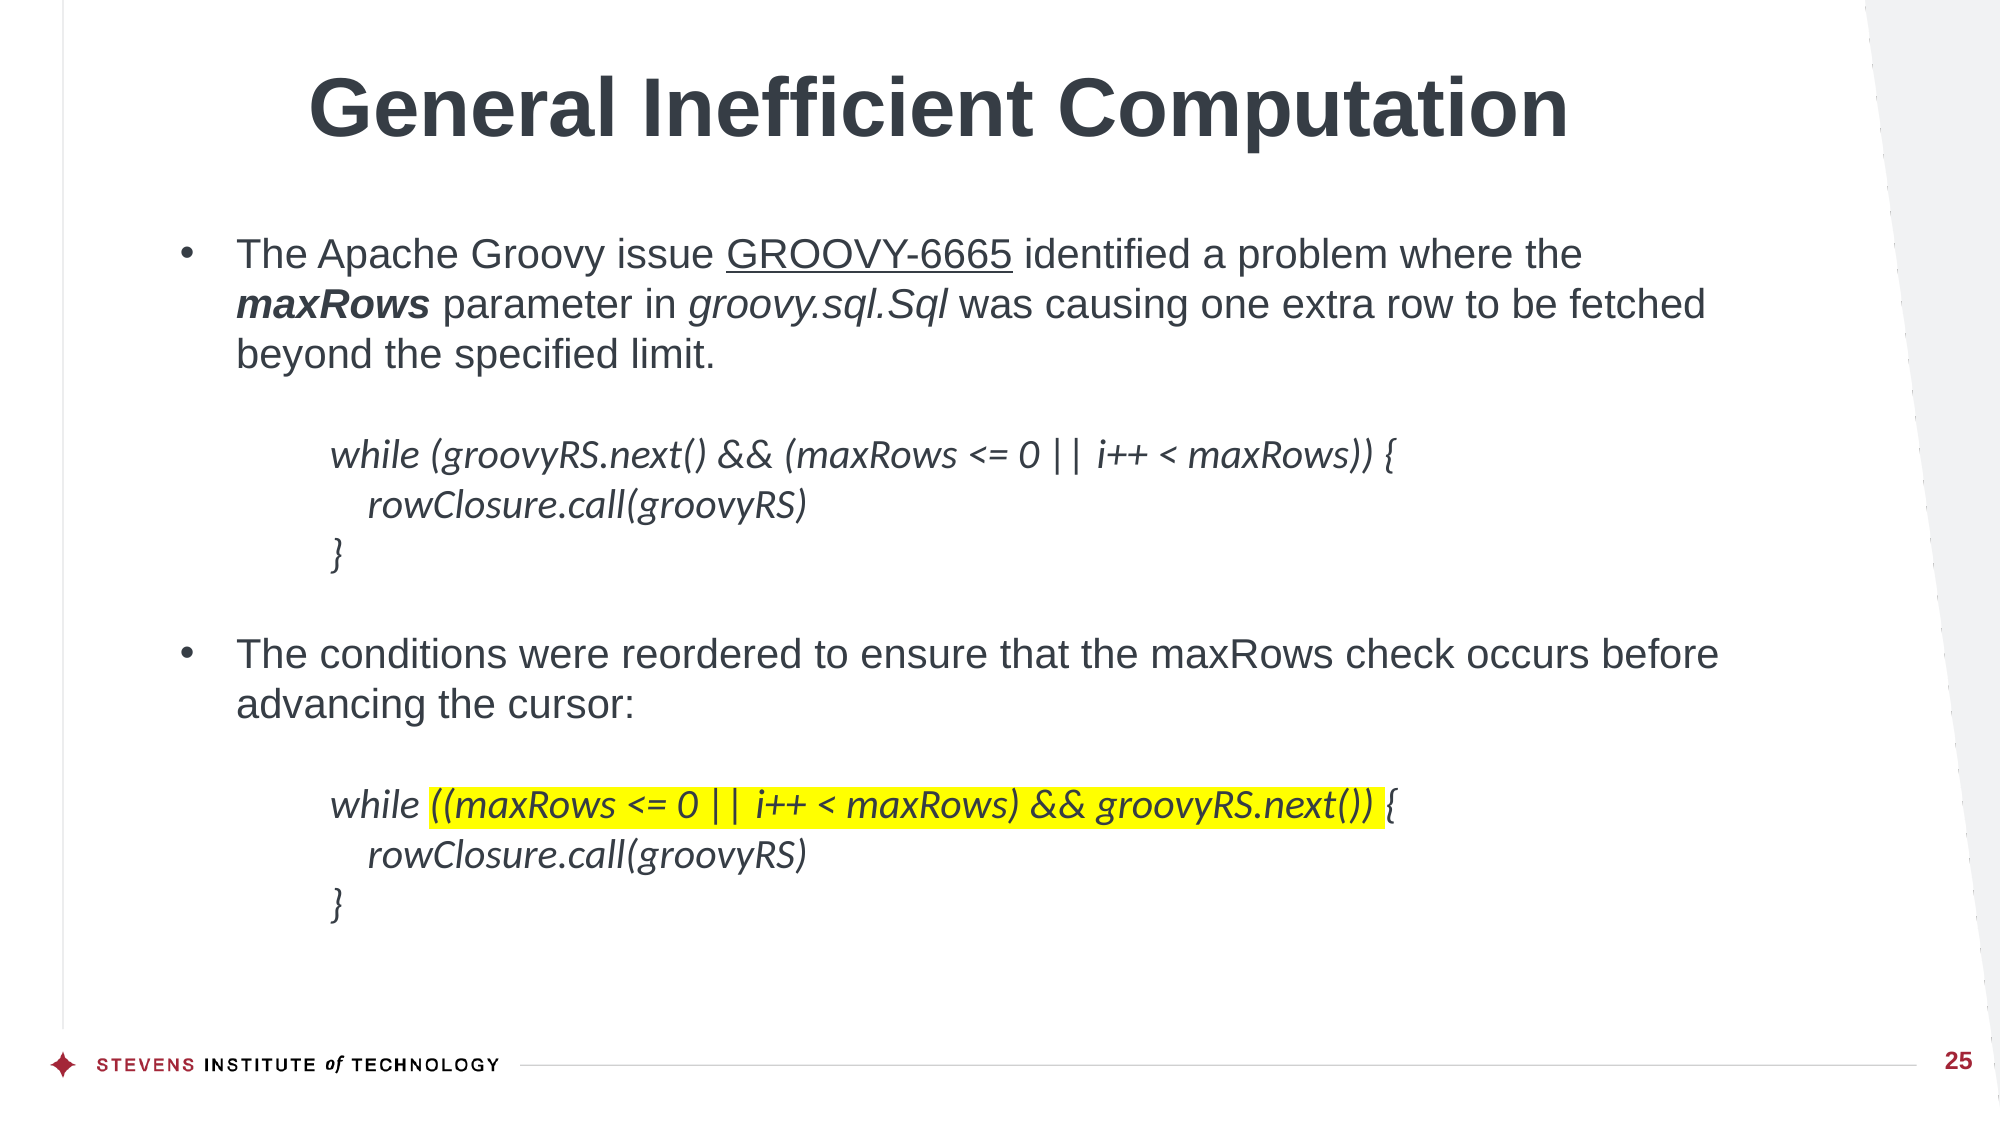

# General Inefficient Computation
The Apache Groovy issue GROOVY-6665 identified a problem where the maxRows parameter in groovy.sql.Sql was causing one extra row to be fetched beyond the specified limit.

while (groovyRS.next() && (maxRows <= 0 || i++ < maxRows)) {
    rowClosure.call(groovyRS)
}

The conditions were reordered to ensure that the maxRows check occurs before advancing the cursor:

while ((maxRows <= 0 || i++ < maxRows) && groovyRS.next()) {
    rowClosure.call(groovyRS)
}

25